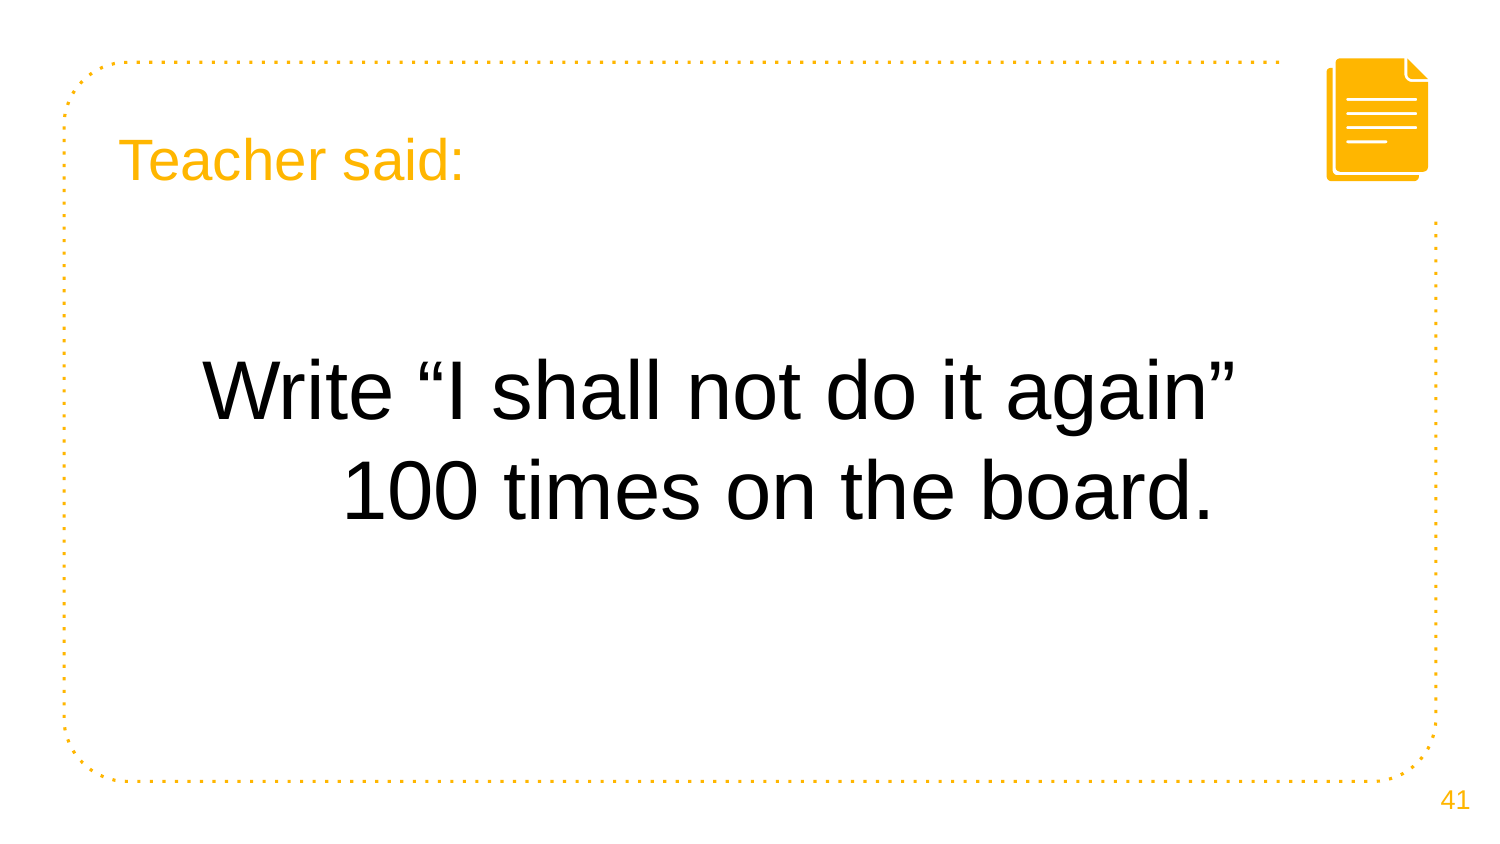

# Teacher said:
Write “I shall not do it again”
100 times on the board.
41